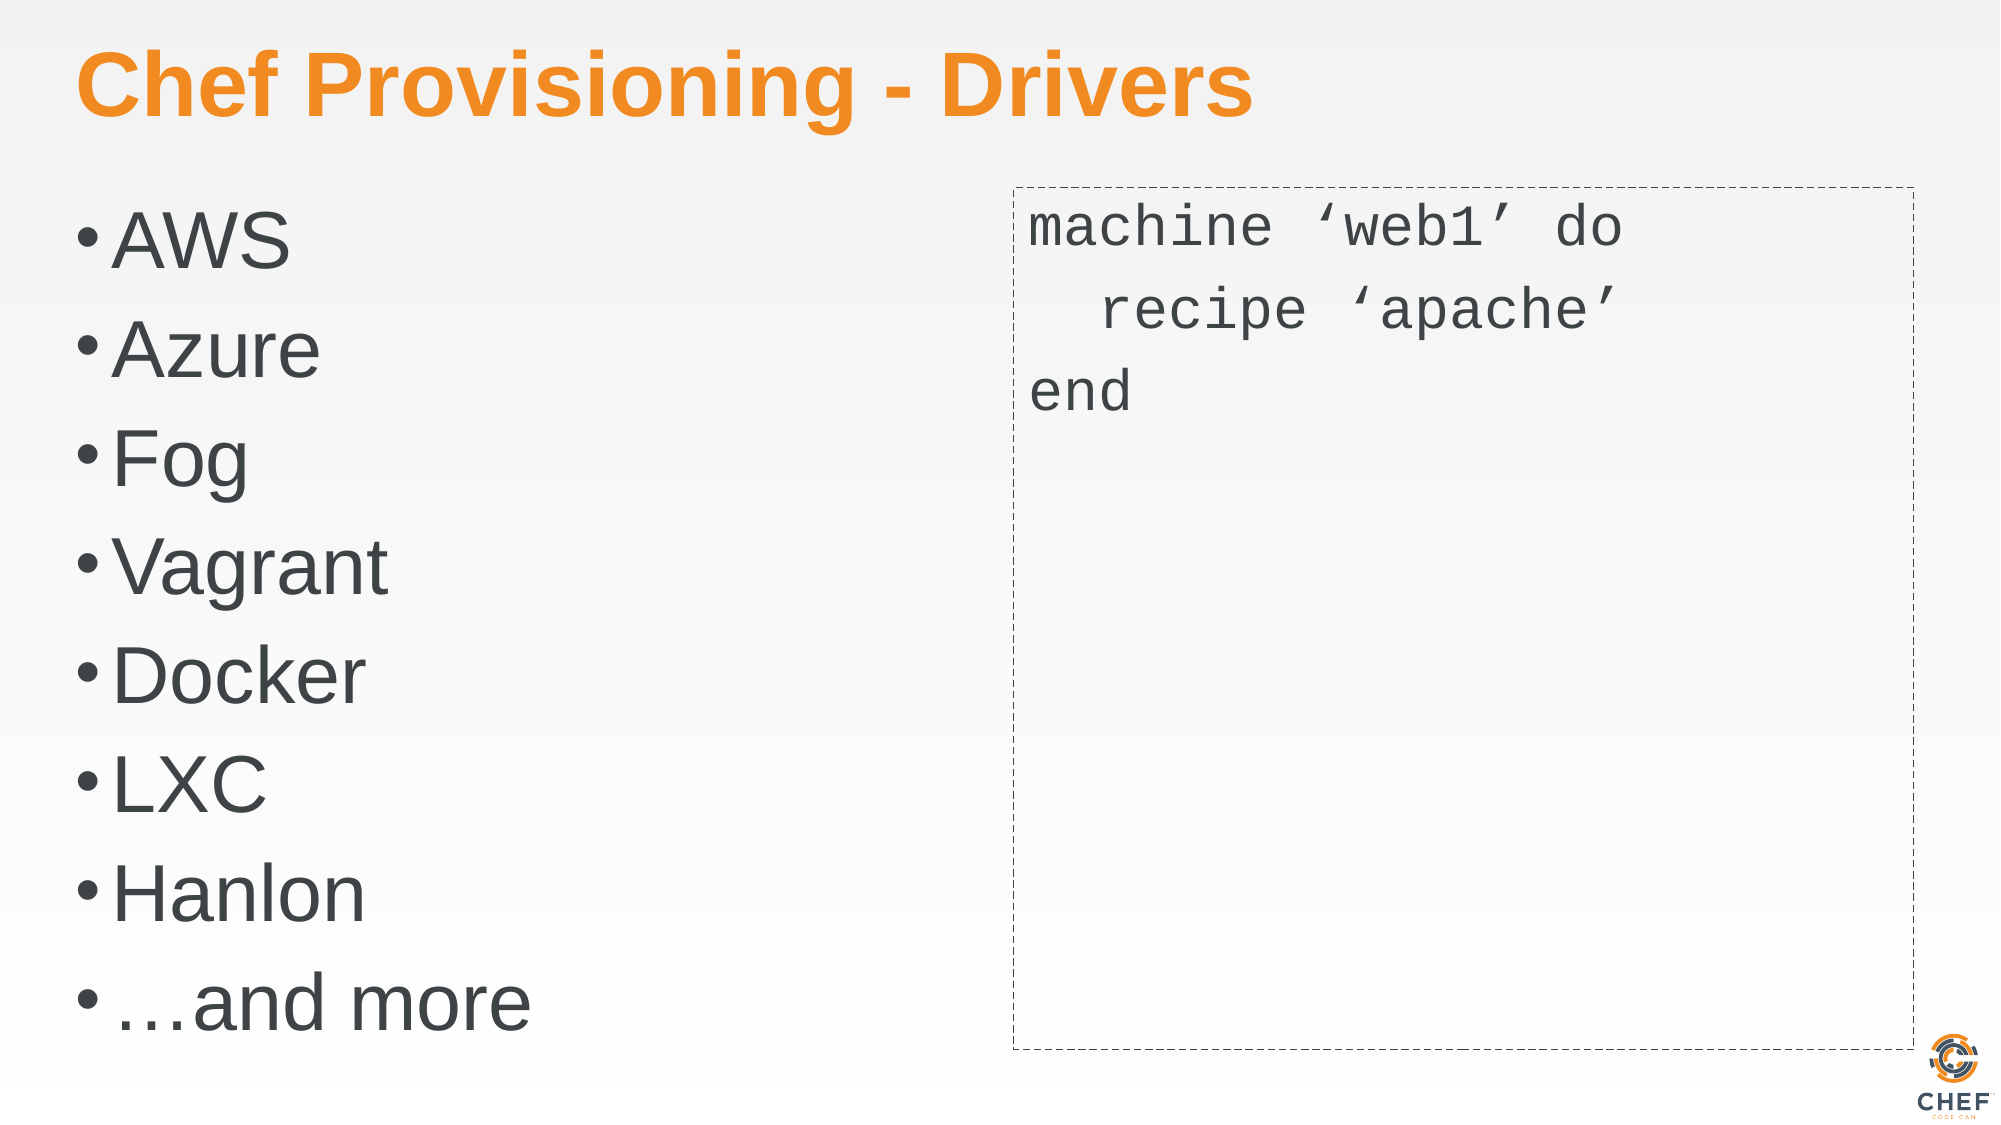

# Chef Provisioning - Drivers
AWS
Azure
Fog
Vagrant
Docker
LXC
Hanlon
…and more
machine ‘web1’ do
  recipe ‘apache’
end